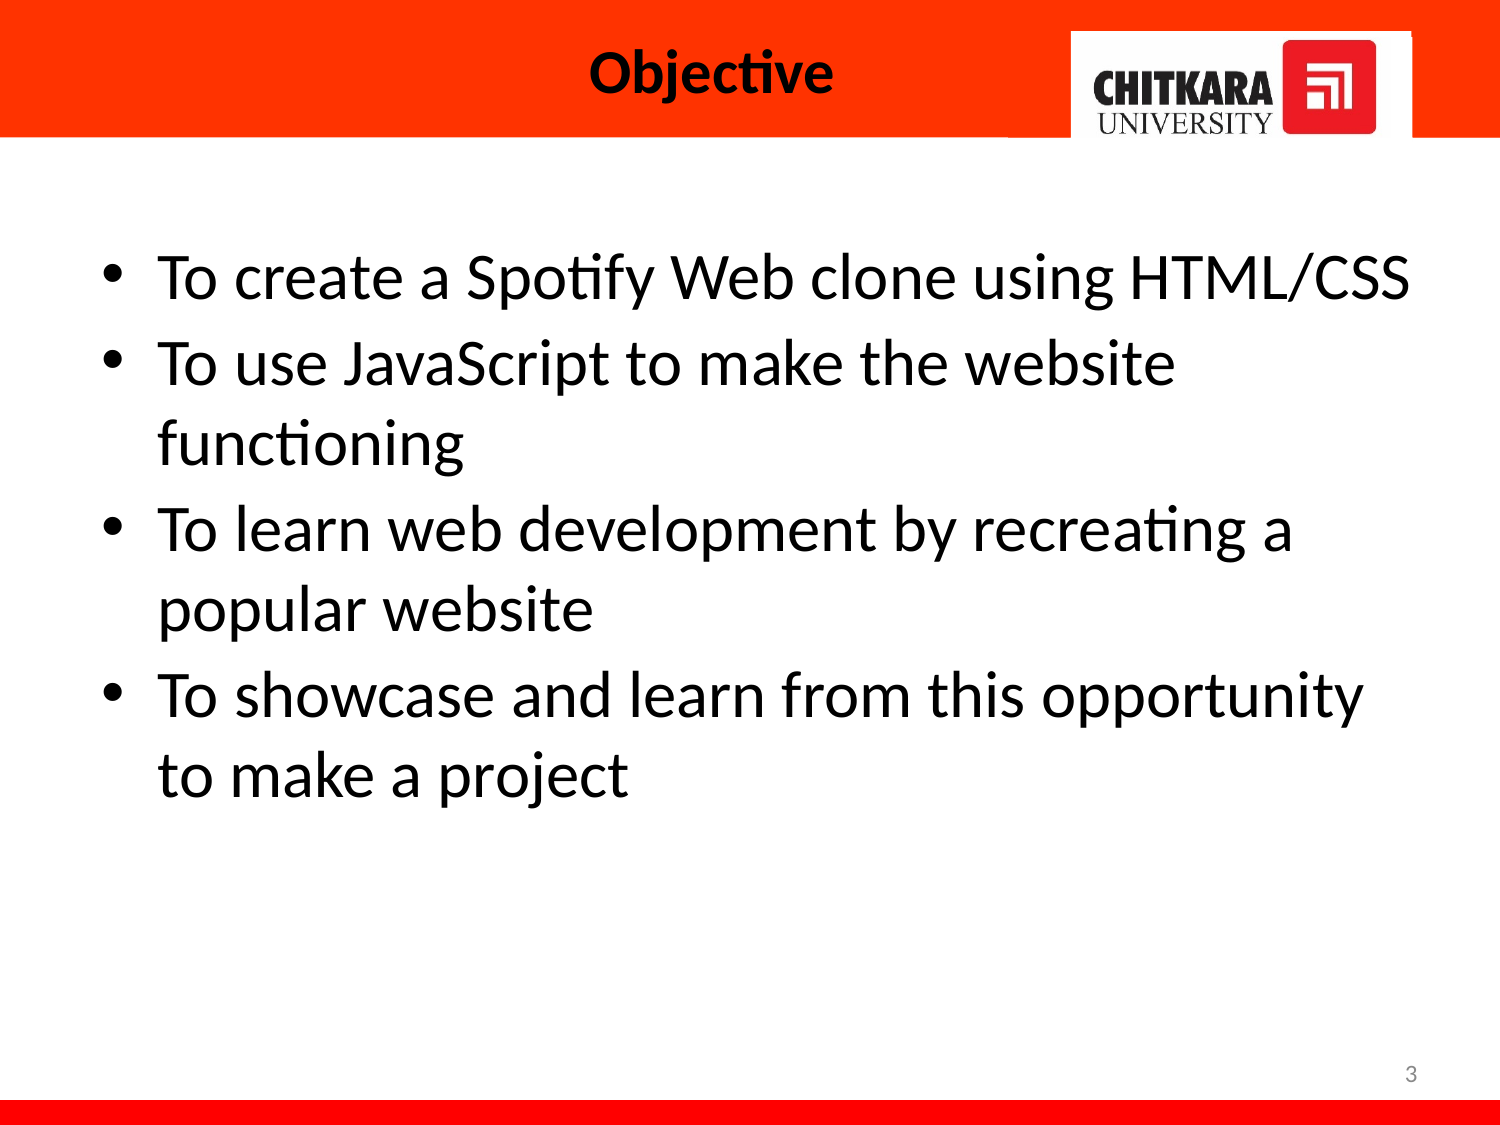

# Objective
To create a Spotify Web clone using HTML/CSS
To use JavaScript to make the website functioning
To learn web development by recreating a popular website
To showcase and learn from this opportunity to make a project
3